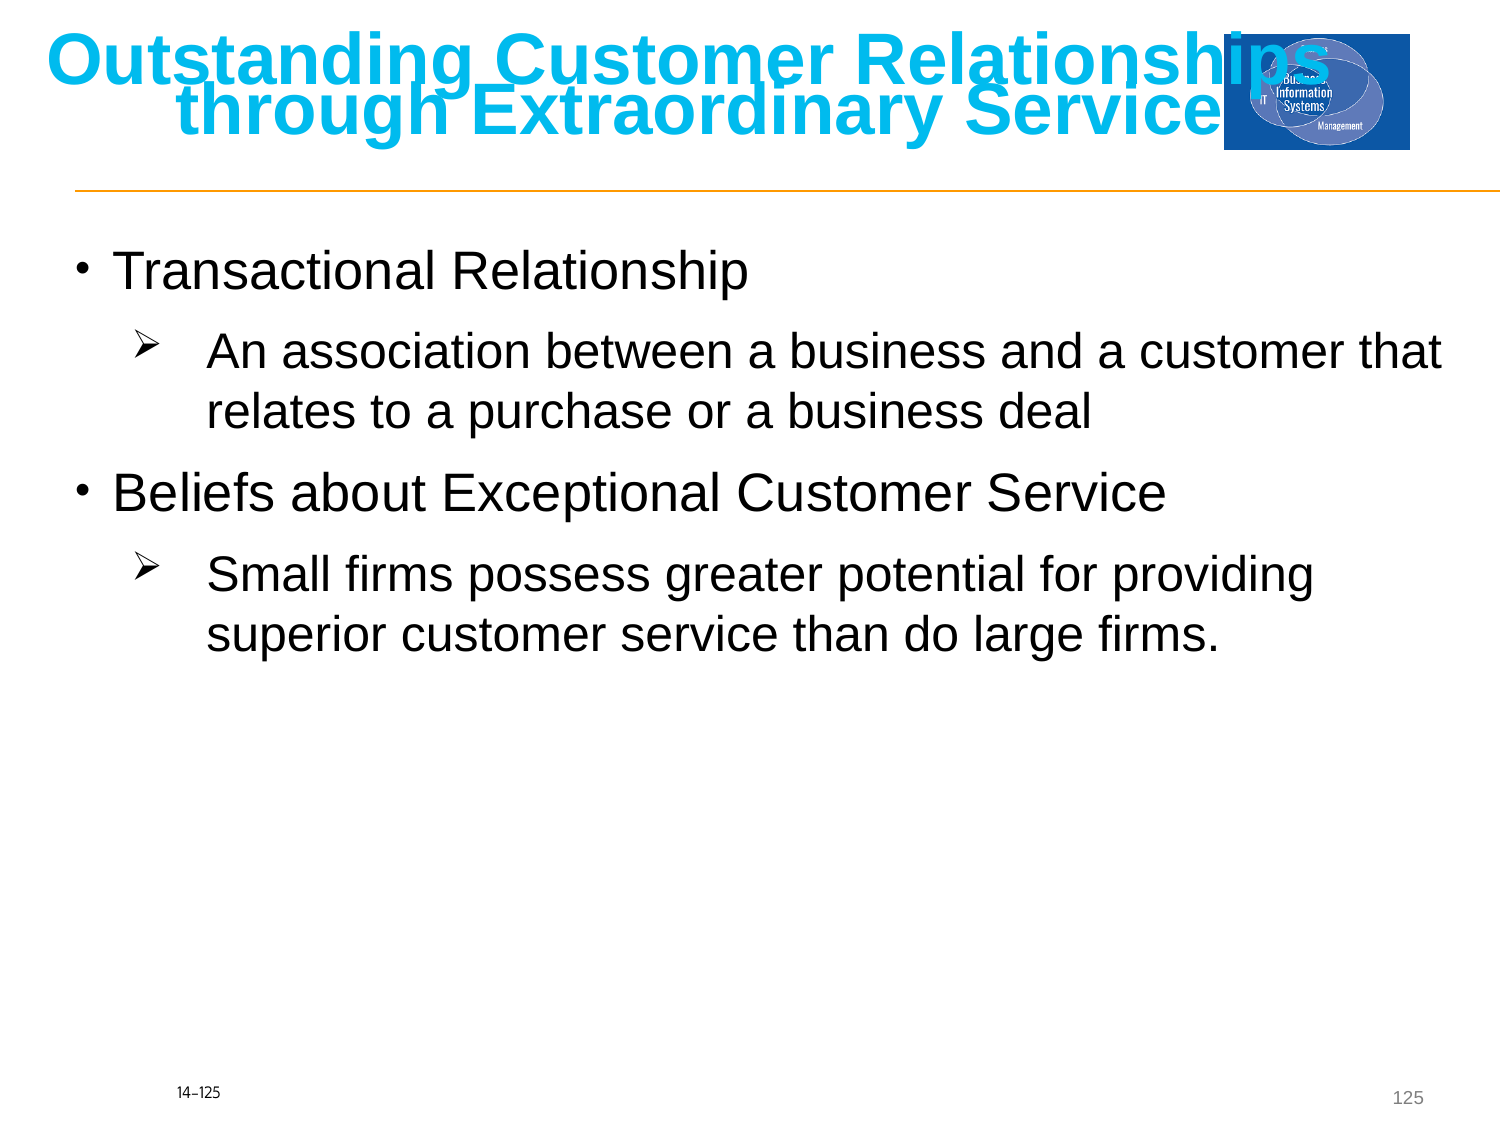

# Outstanding Customer Relationships through Extraordinary Service
Transactional Relationship
An association between a business and a customer that relates to a purchase or a business deal
Beliefs about Exceptional Customer Service
Small firms possess greater potential for providing superior customer service than do large firms.
14–125